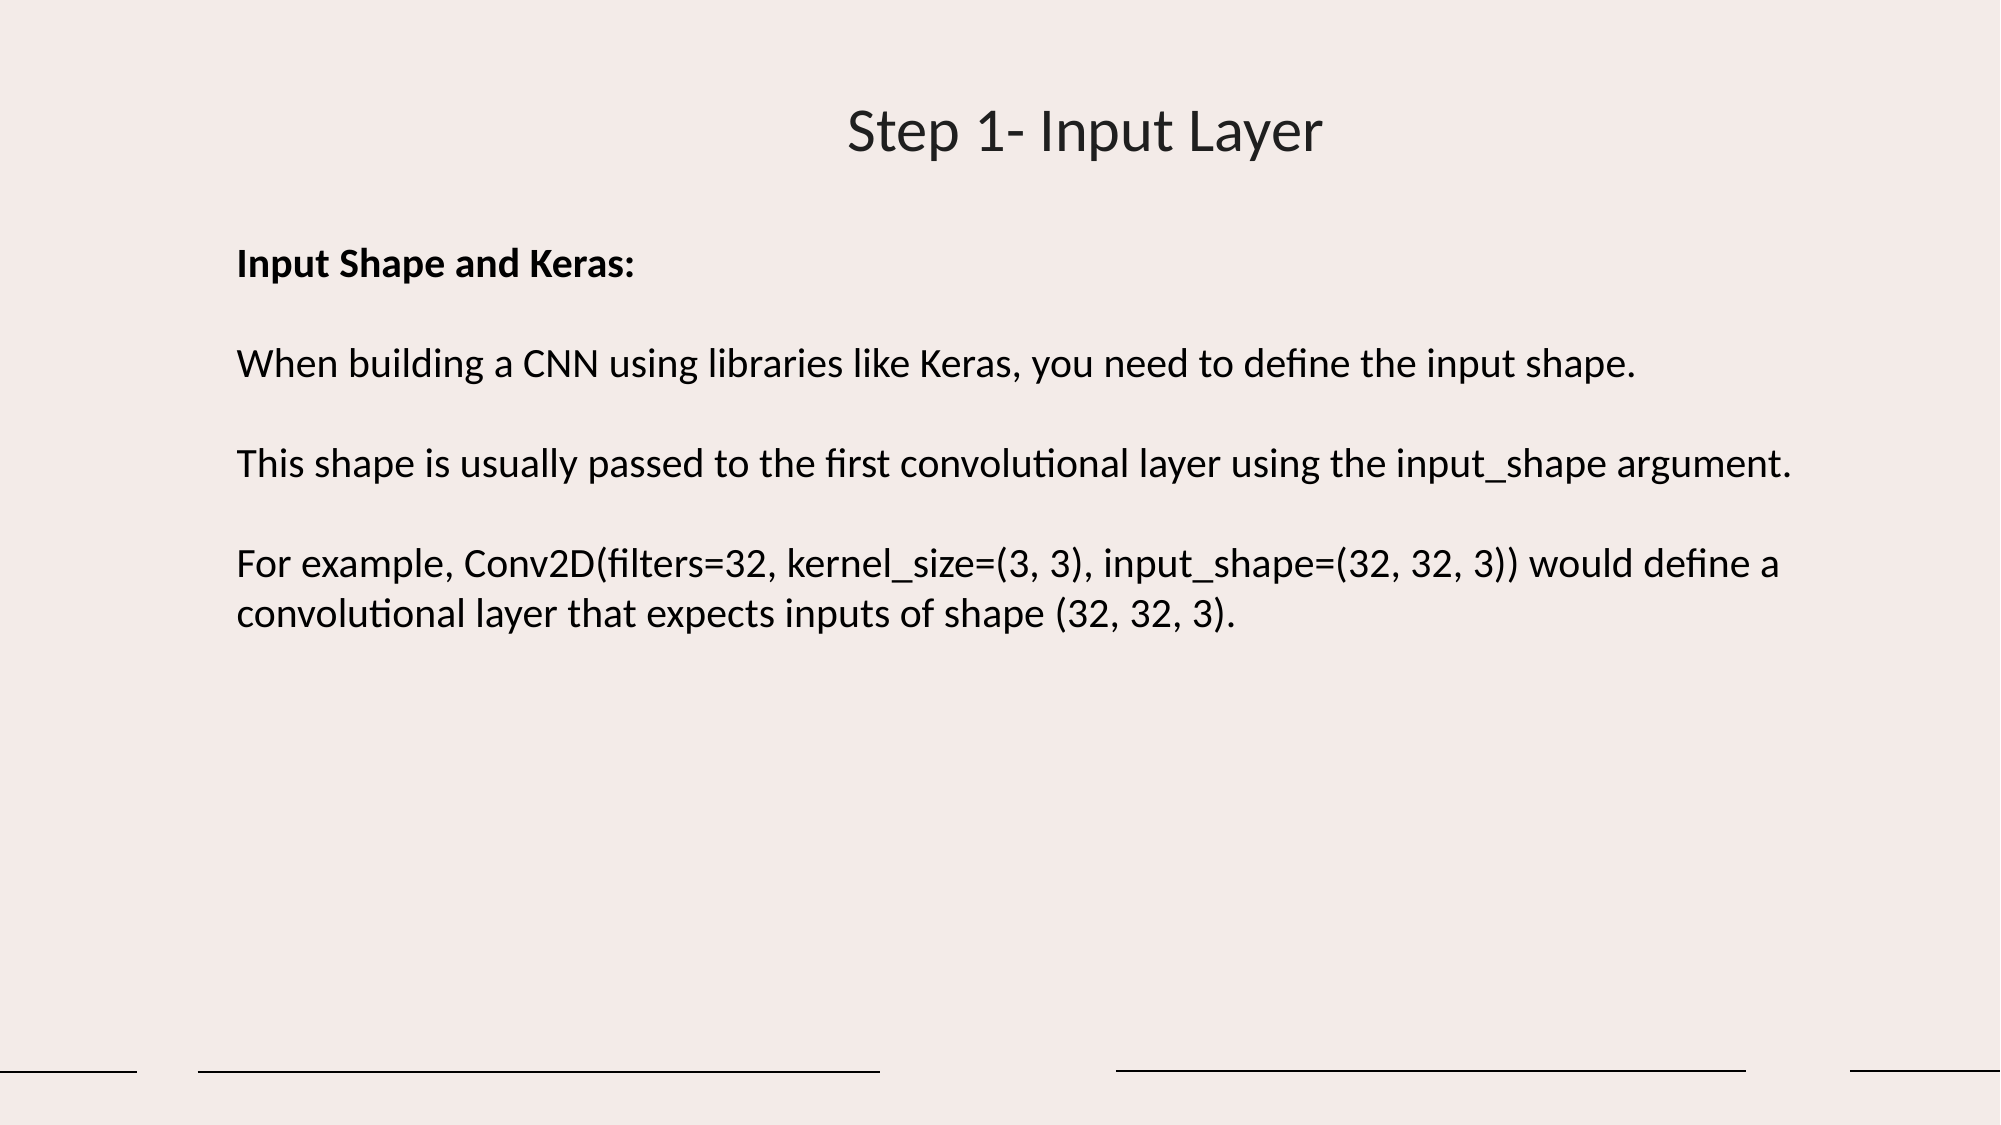

Step 1- Input Layer
Input Shape and Keras:

When building a CNN using libraries like Keras, you need to define the input shape.

This shape is usually passed to the first convolutional layer using the input_shape argument.

For example, Conv2D(filters=32, kernel_size=(3, 3), input_shape=(32, 32, 3)) would define a convolutional layer that expects inputs of shape (32, 32, 3).